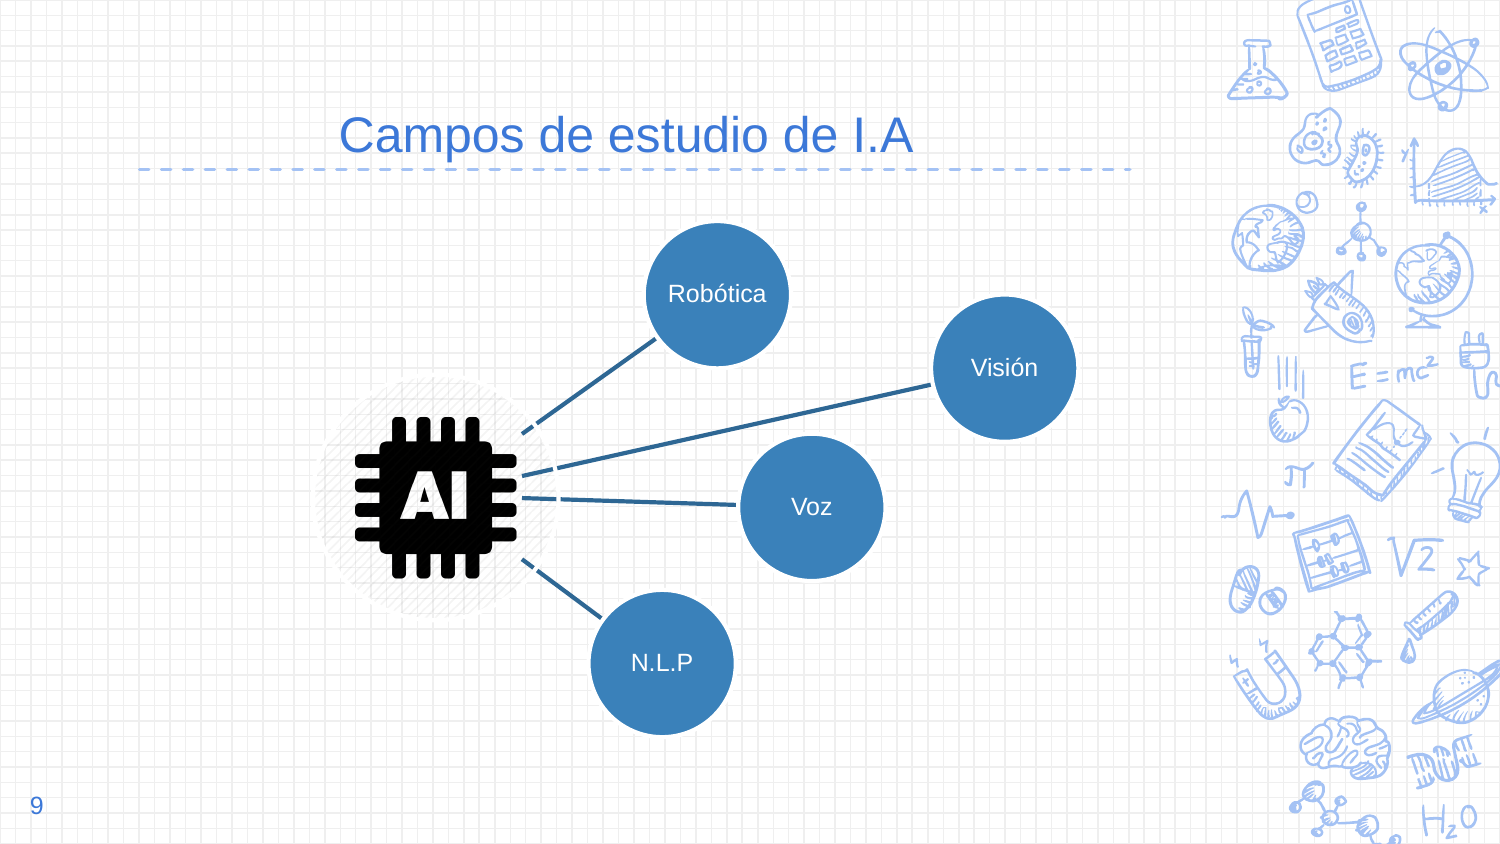

# Campos de estudio de I.A
Robótica
Voz
N.L.P
Visión
9